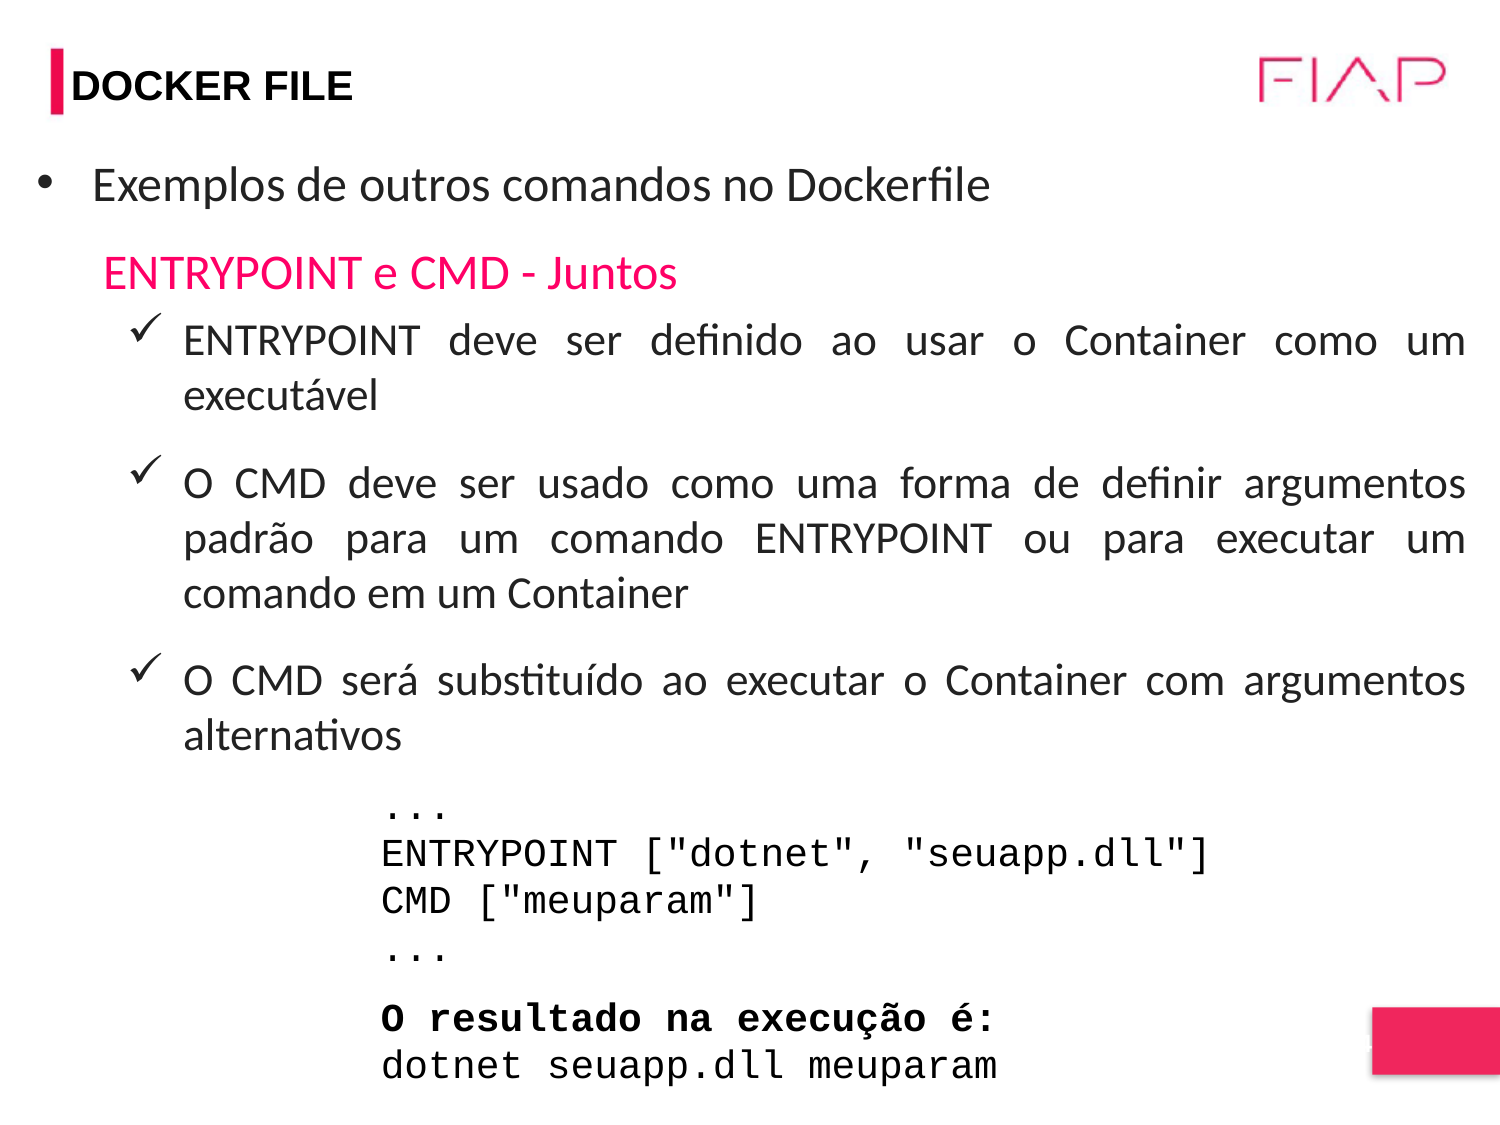

# DOCKER FILE
Exemplos de outros comandos no Dockerfile
ENTRYPOINT e CMD - Juntos
ENTRYPOINT deve ser definido ao usar o Container como um executável

O CMD deve ser usado como uma forma de definir argumentos padrão para um comando ENTRYPOINT ou para executar um comando em um Container

O CMD será substituído ao executar o Container com argumentos alternativos
...
ENTRYPOINT ["dotnet", "seuapp.dll"]
CMD ["meuparam"]
...

O resultado na execução é:
dotnet seuapp.dll meuparam